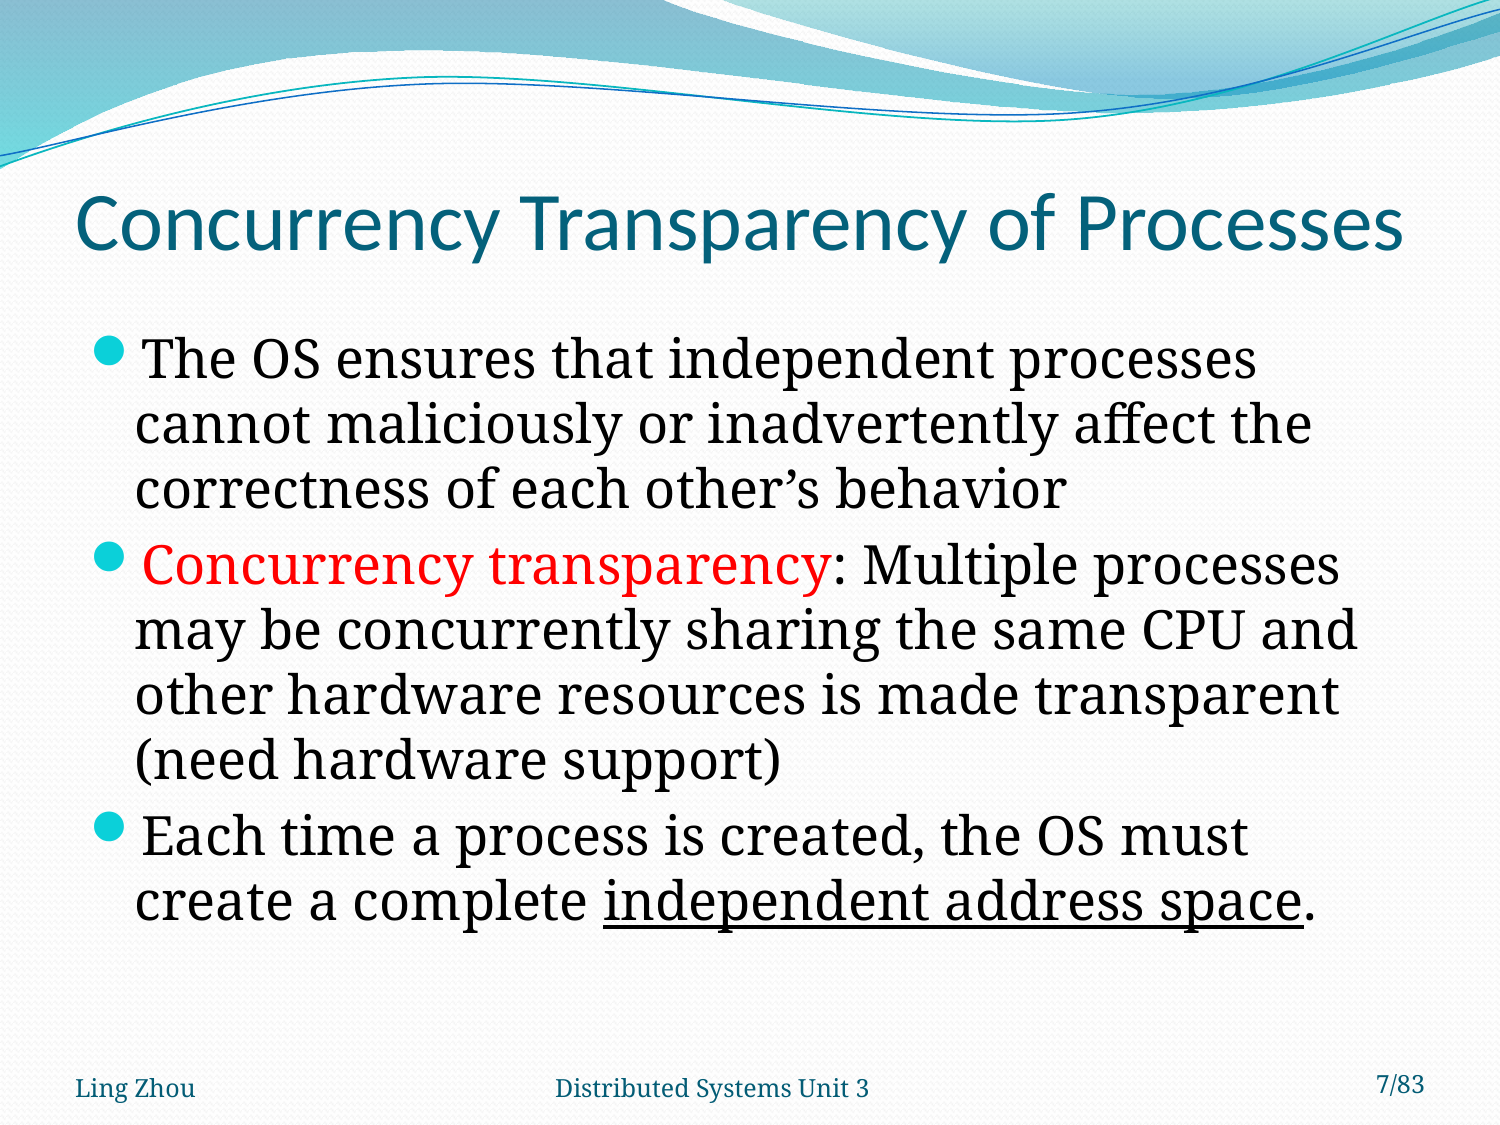

# Concurrency Transparency of Processes
The OS ensures that independent processes cannot maliciously or inadvertently affect the correctness of each other’s behavior
Concurrency transparency: Multiple processes may be concurrently sharing the same CPU and other hardware resources is made transparent (need hardware support)
Each time a process is created, the OS must create a complete independent address space.
Ling Zhou
Distributed Systems Unit 3
7/83